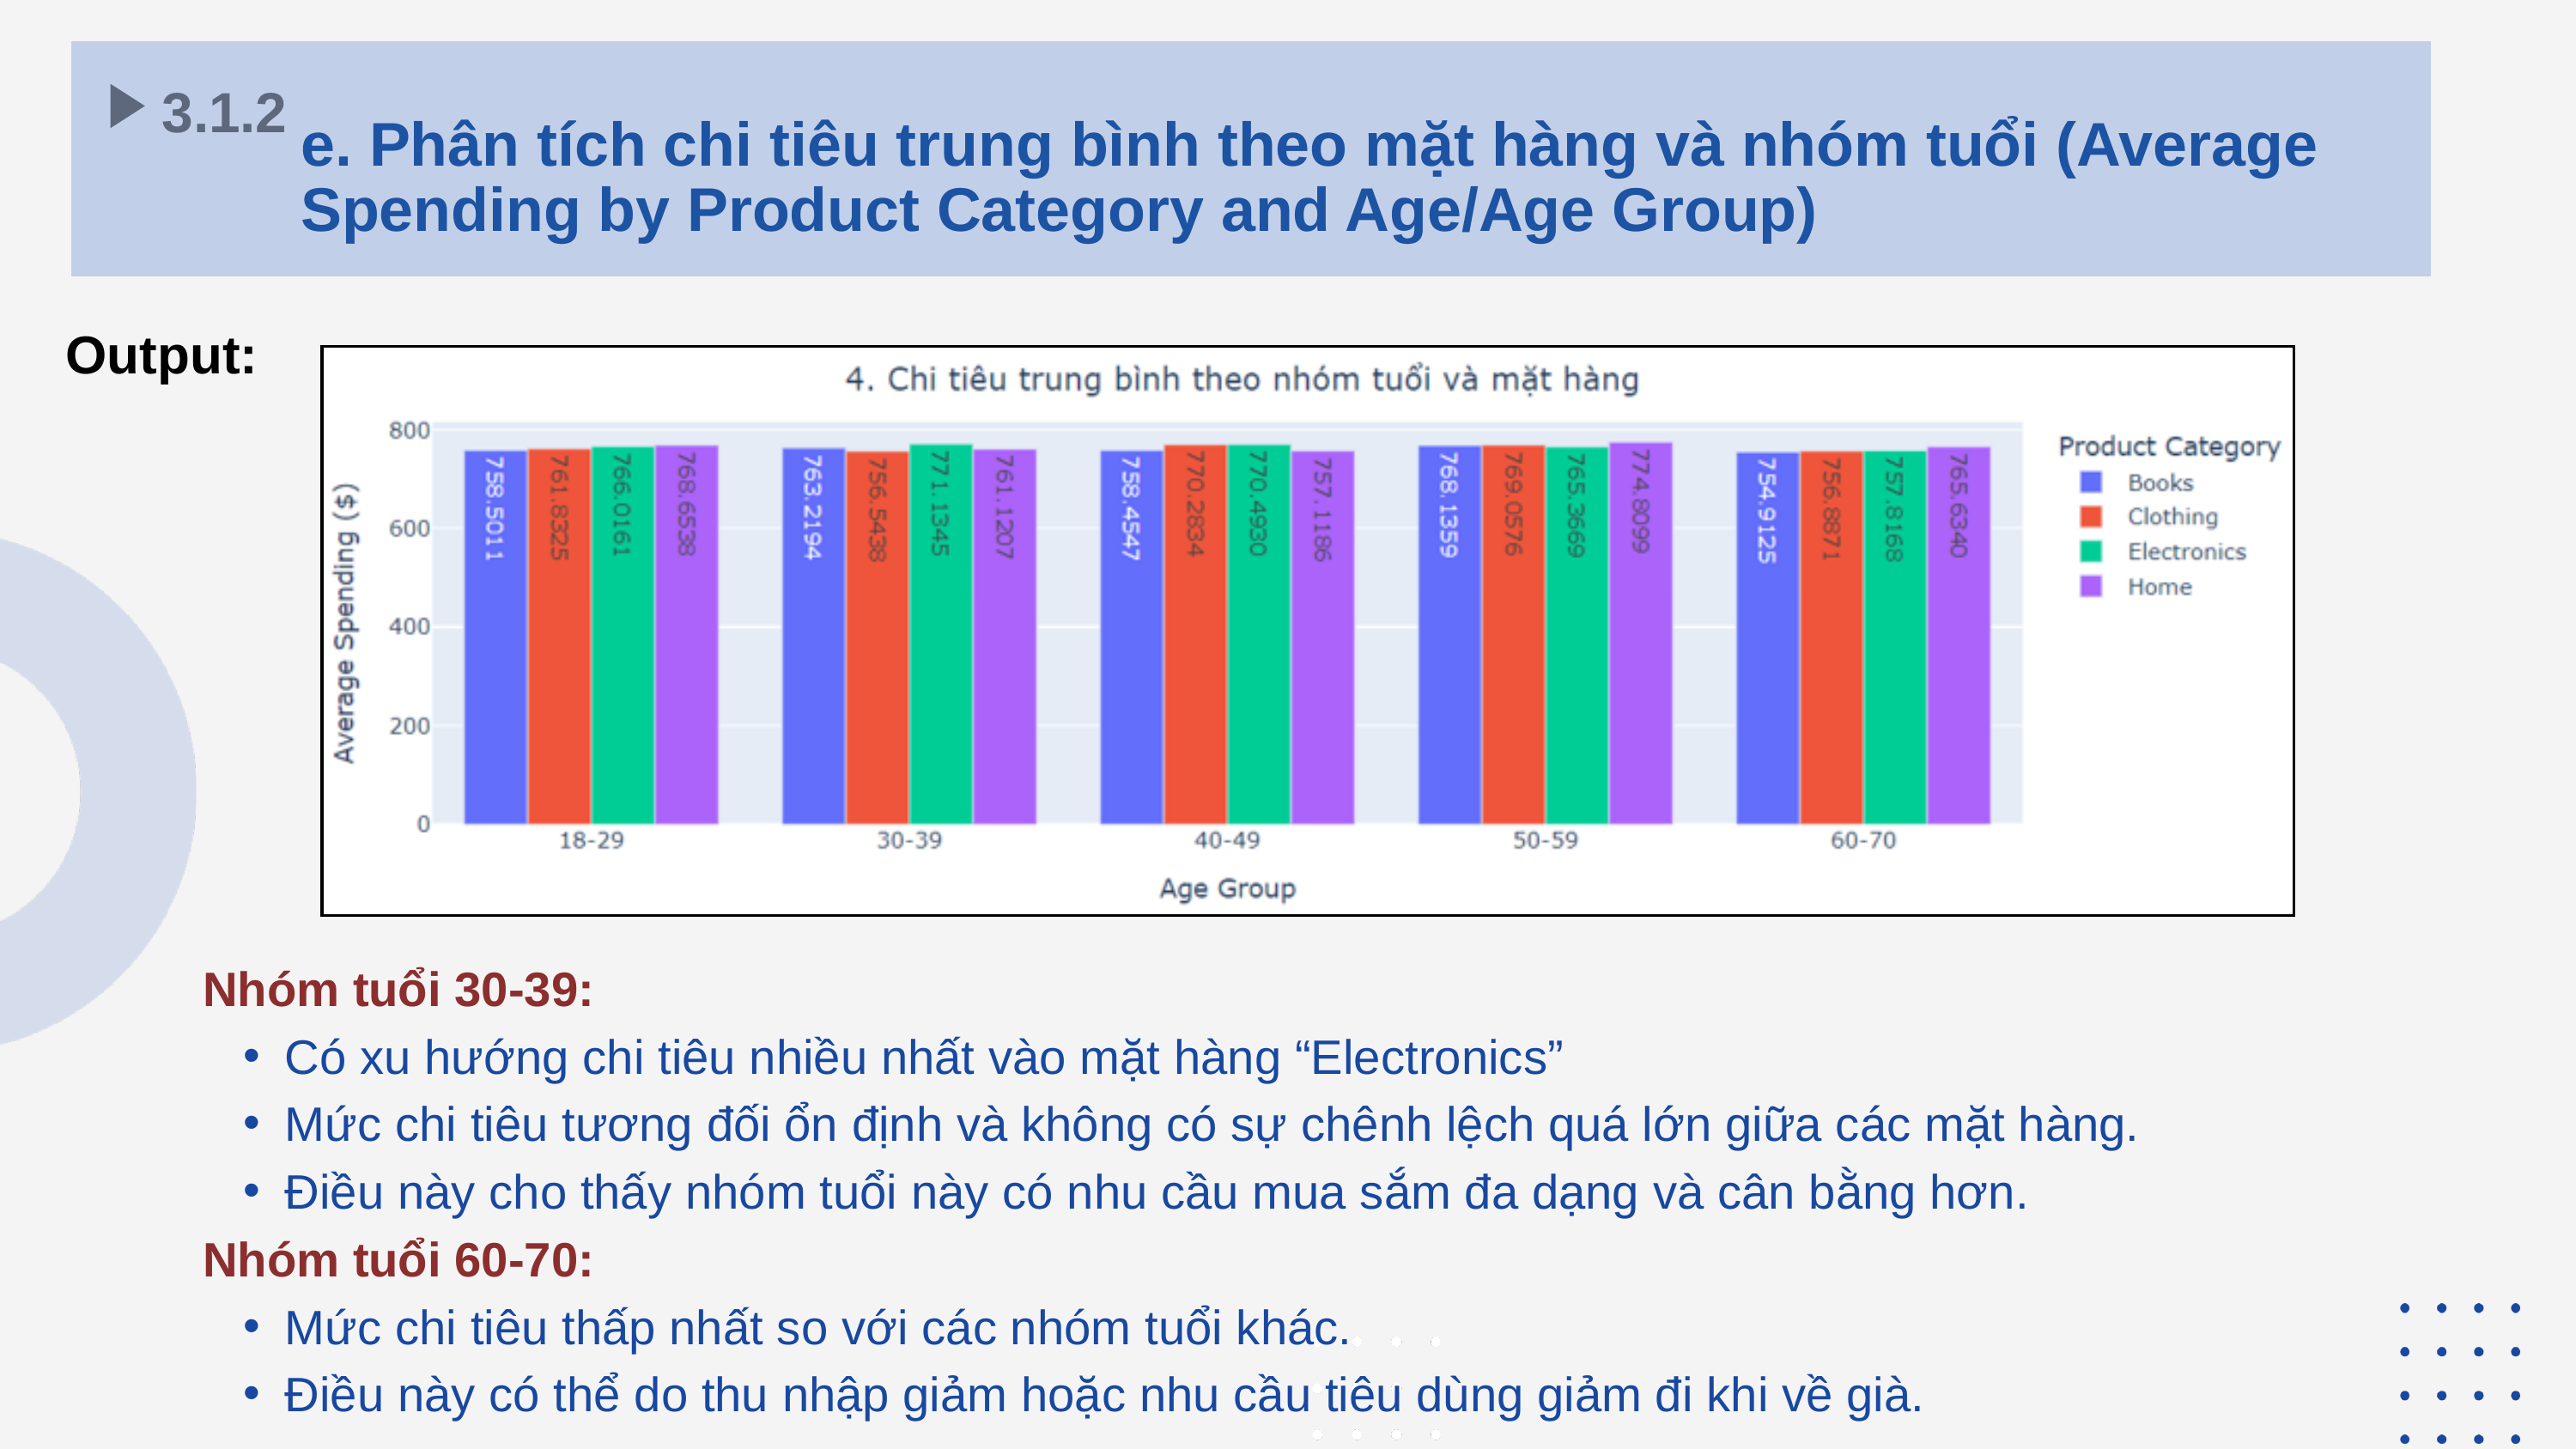

3.1.2

e. Phân tích chi tiêu trung bình theo mặt hàng và nhóm tuổi (Average Spending by Product Category and Age/Age Group)

Output:

Nhóm tuổi 30-39:
Có xu hướng chi tiêu nhiều nhất vào mặt hàng “Electronics”
Mức chi tiêu tương đối ổn định và không có sự chênh lệch quá lớn giữa các mặt hàng.
Điều này cho thấy nhóm tuổi này có nhu cầu mua sắm đa dạng và cân bằng hơn.
Nhóm tuổi 60-70:
Mức chi tiêu thấp nhất so với các nhóm tuổi khác.
Điều này có thể do thu nhập giảm hoặc nhu cầu tiêu dùng giảm đi khi về già.